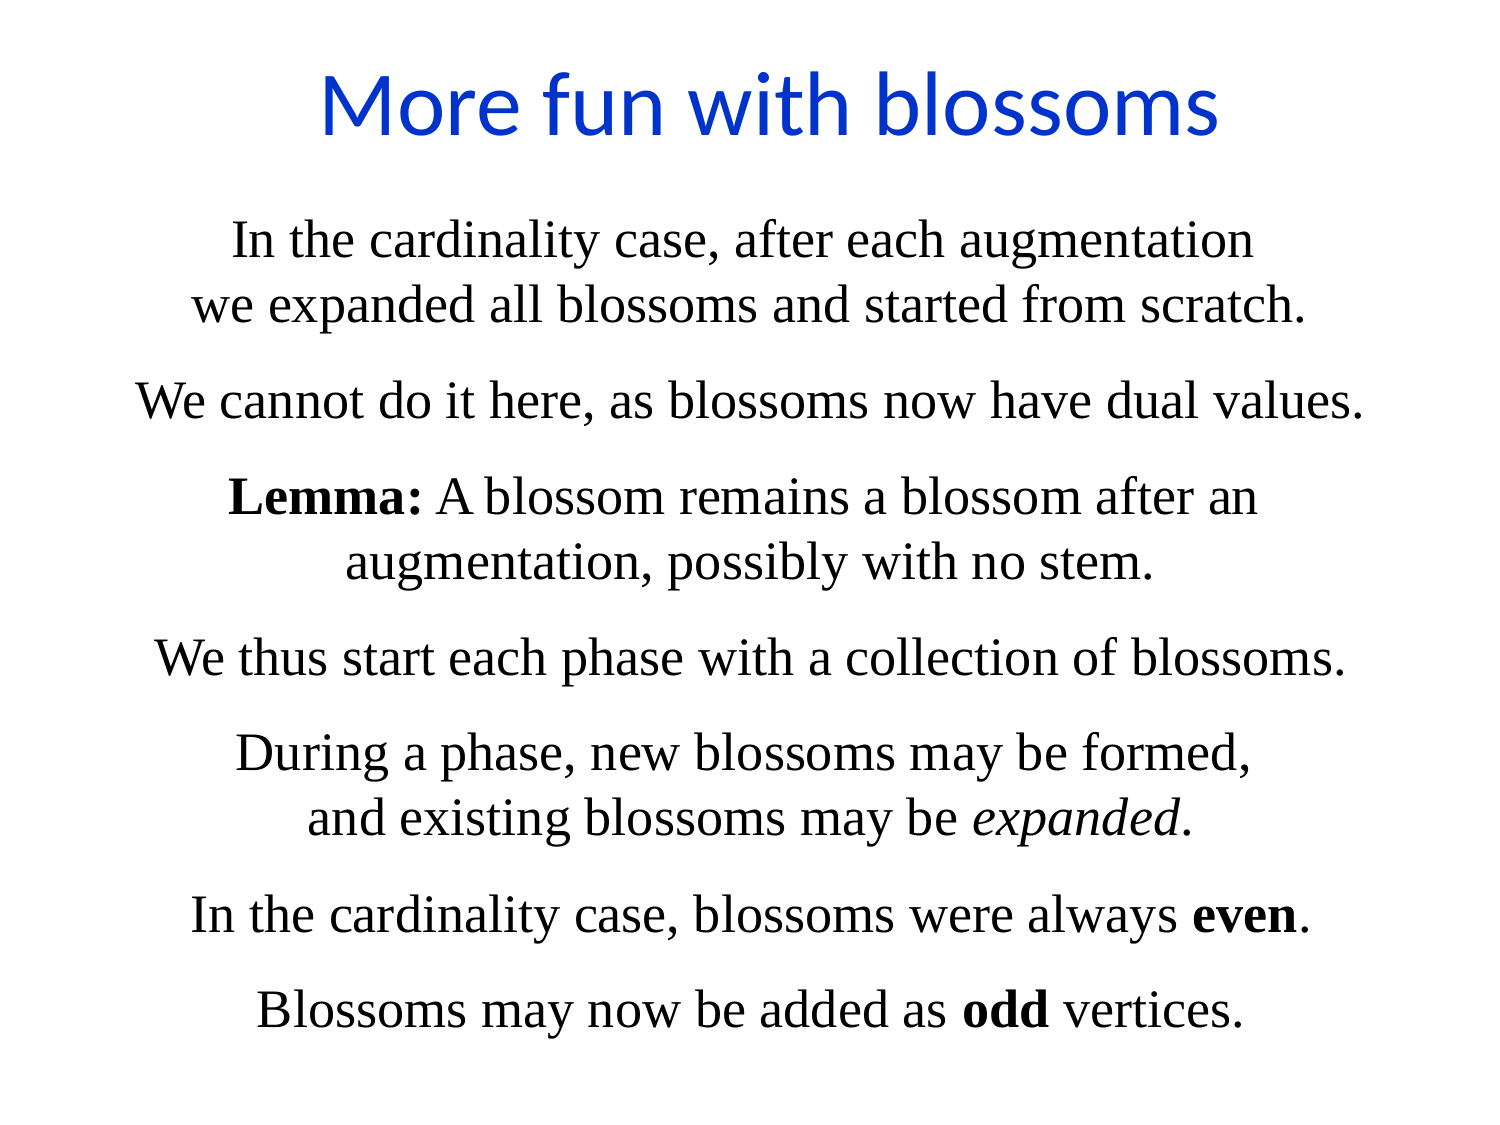

More fun with blossoms
In the cardinality case, after each augmentation
we expanded all blossoms and started from scratch.
We cannot do it here, as blossoms now have dual values.
Lemma: A blossom remains a blossom after an
augmentation, possibly with no stem.
We thus start each phase with a collection of blossoms.
During a phase, new blossoms may be formed,
and existing blossoms may be expanded.
In the cardinality case, blossoms were always even.
Blossoms may now be added as odd vertices.